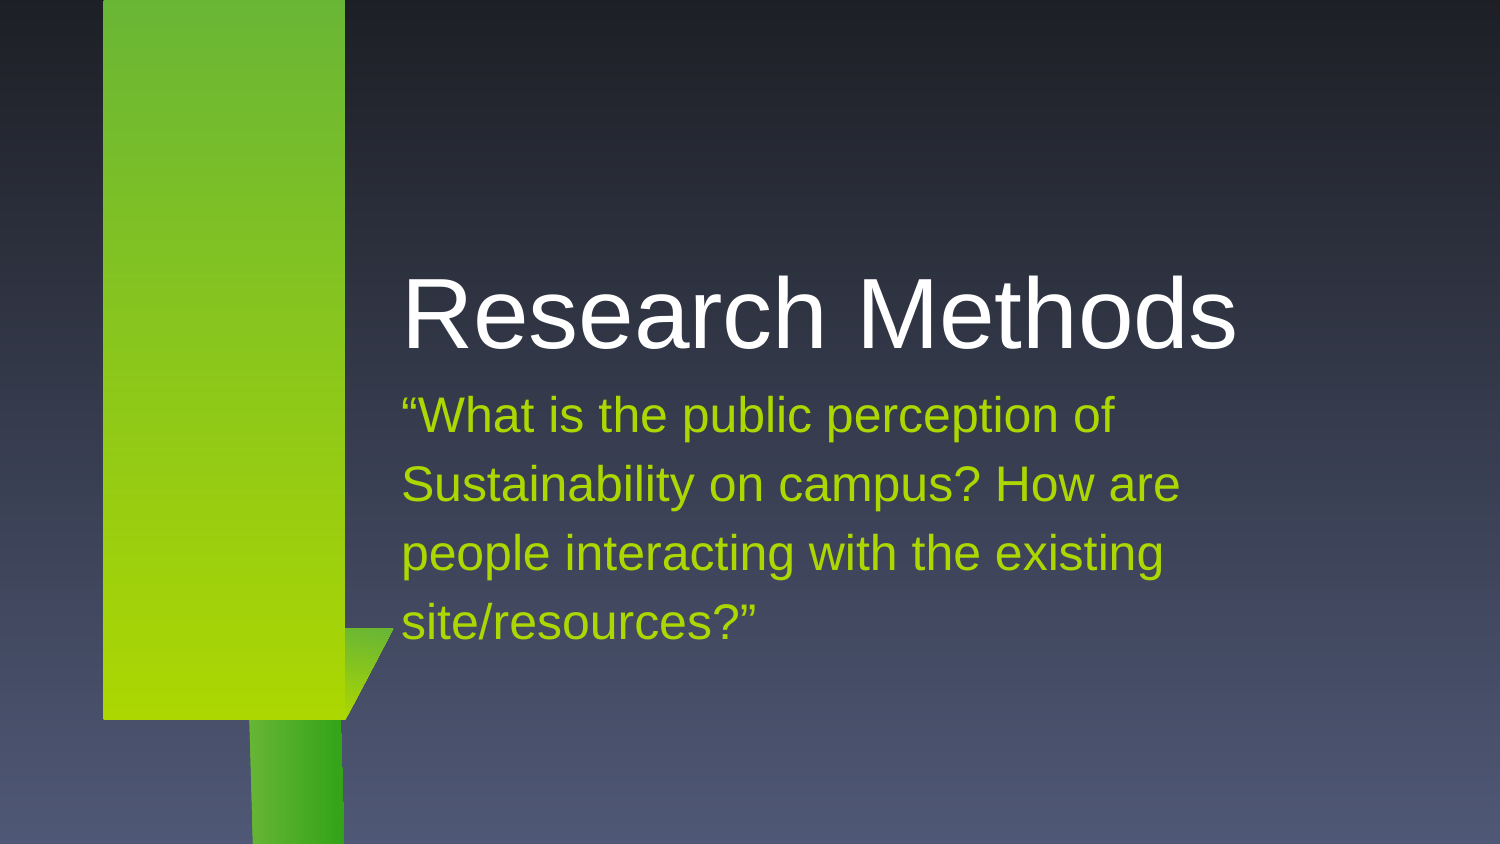

# Research Methods
“What is the public perception of Sustainability on campus? How are people interacting with the existing site/resources?”